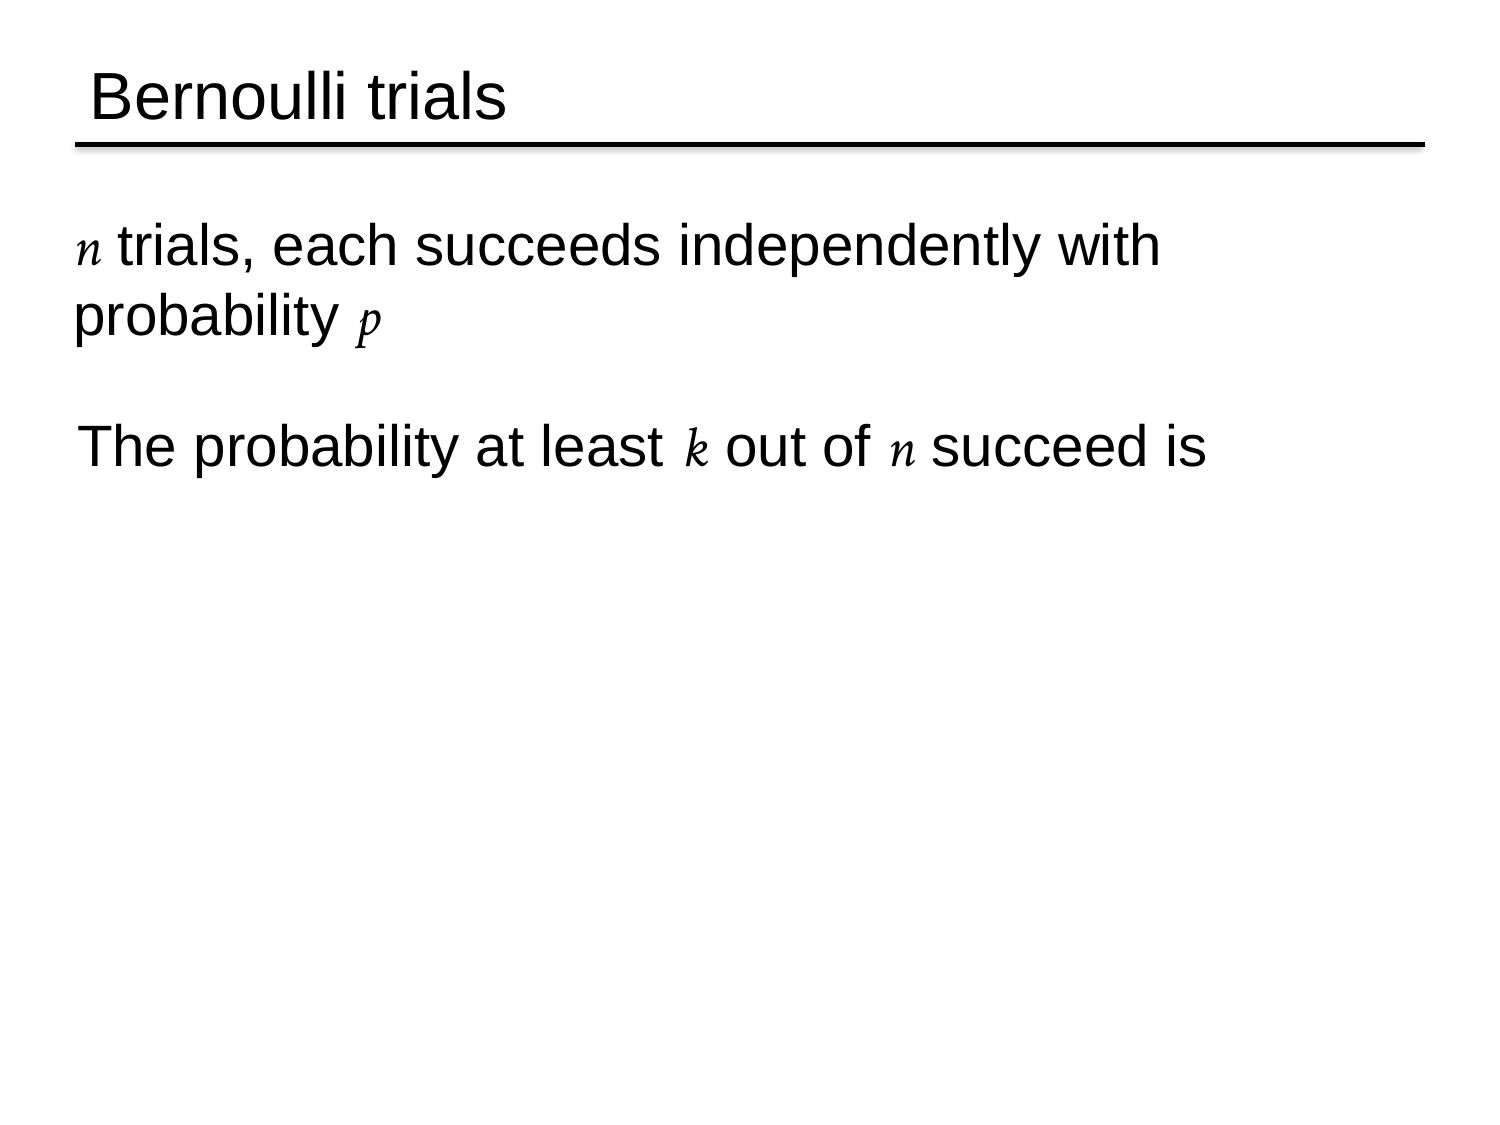

# Bernoulli trials
n trials, each succeeds independently with
probability p
The probability at least k out of n succeed is